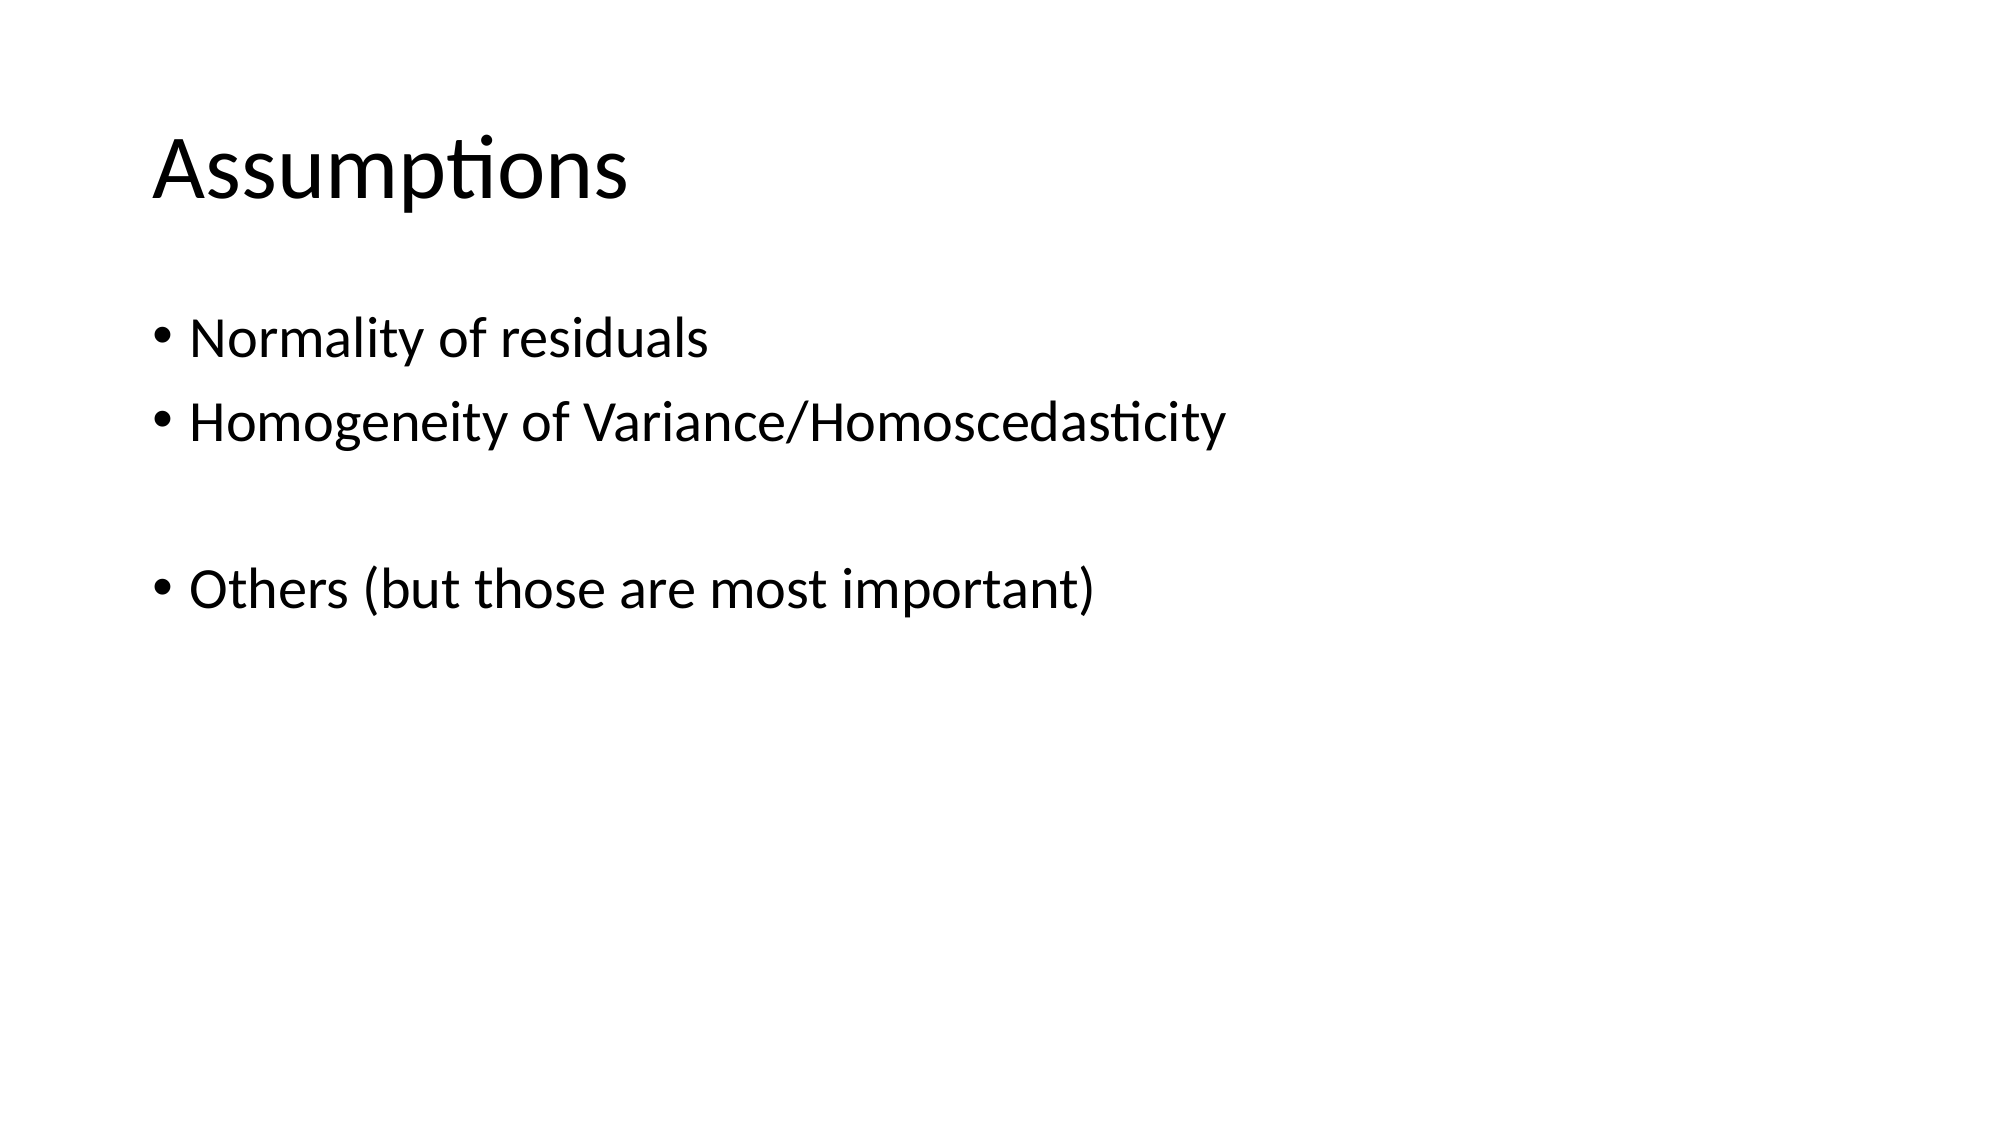

# Assumptions
Normality of residuals
Homogeneity of Variance/Homoscedasticity

Others (but those are most important)